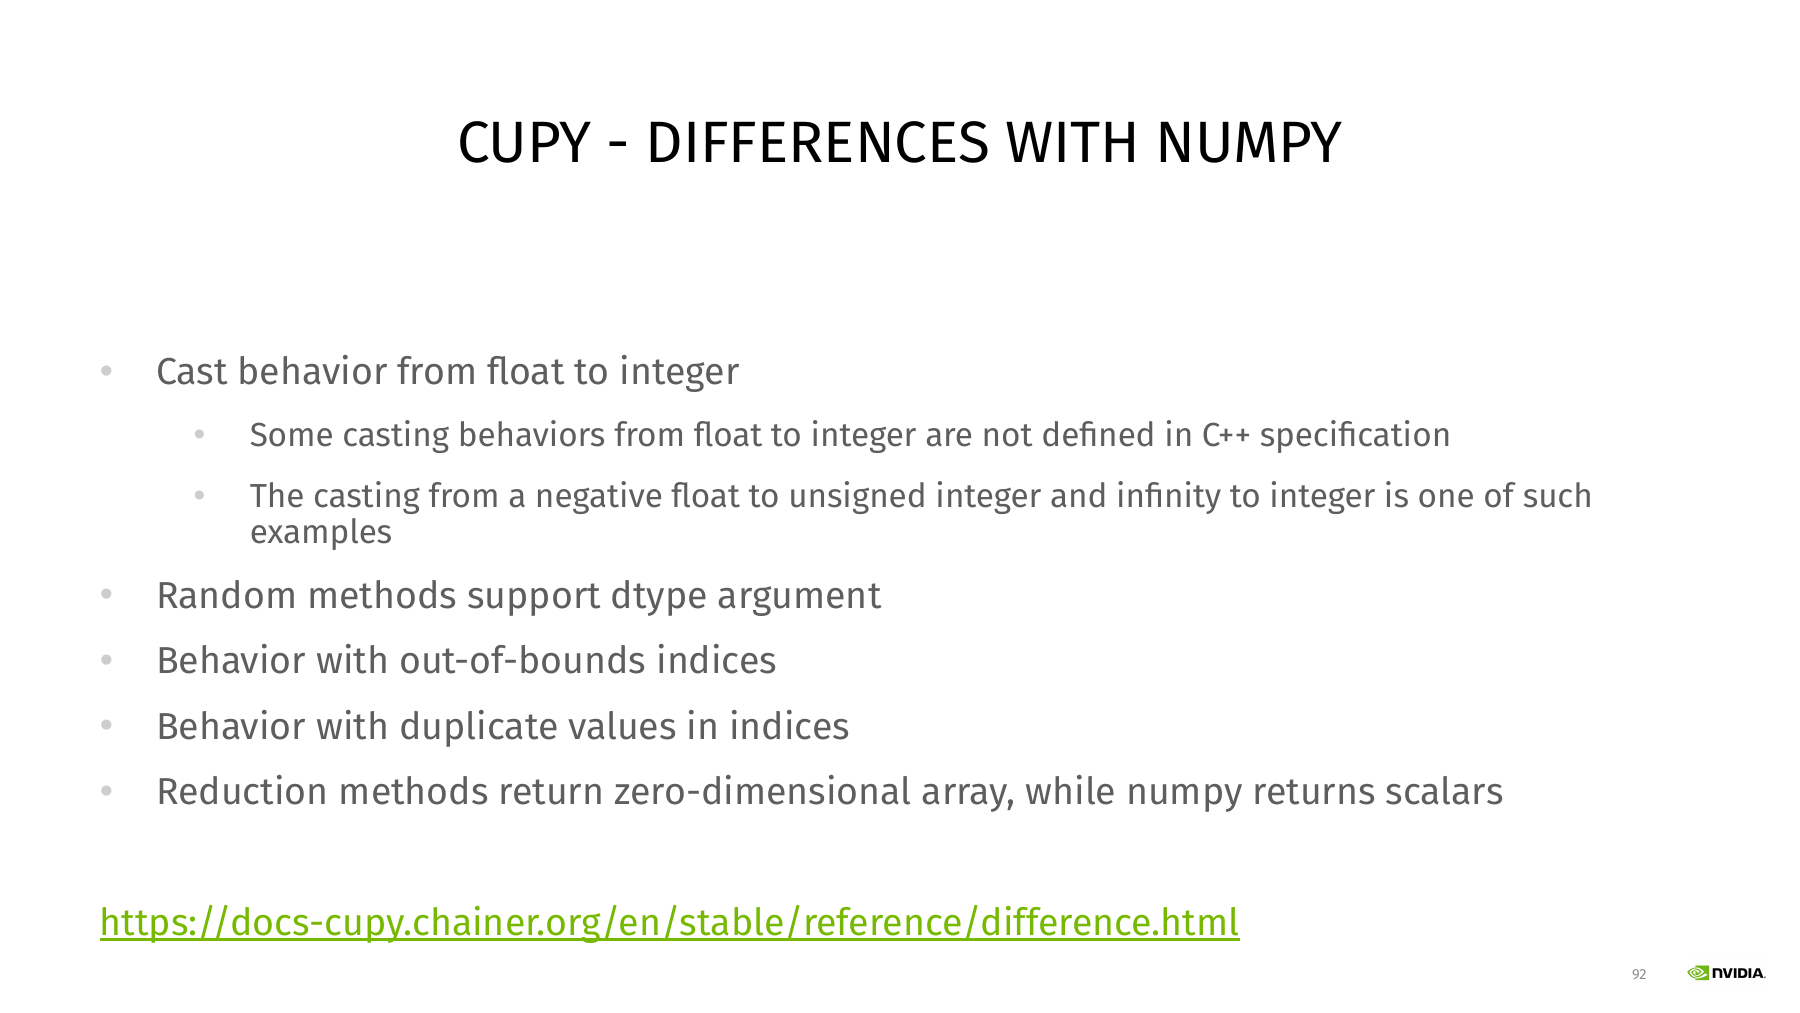

# CuPy - Differences with Numpy
Cast behavior from float to integer
Some casting behaviors from float to integer are not defined in C++ specification
The casting from a negative float to unsigned integer and infinity to integer is one of such examples
Random methods support dtype argument
Behavior with out-of-bounds indices
Behavior with duplicate values in indices
Reduction methods return zero-dimensional array, while numpy returns scalars

https://docs-cupy.chainer.org/en/stable/reference/difference.html